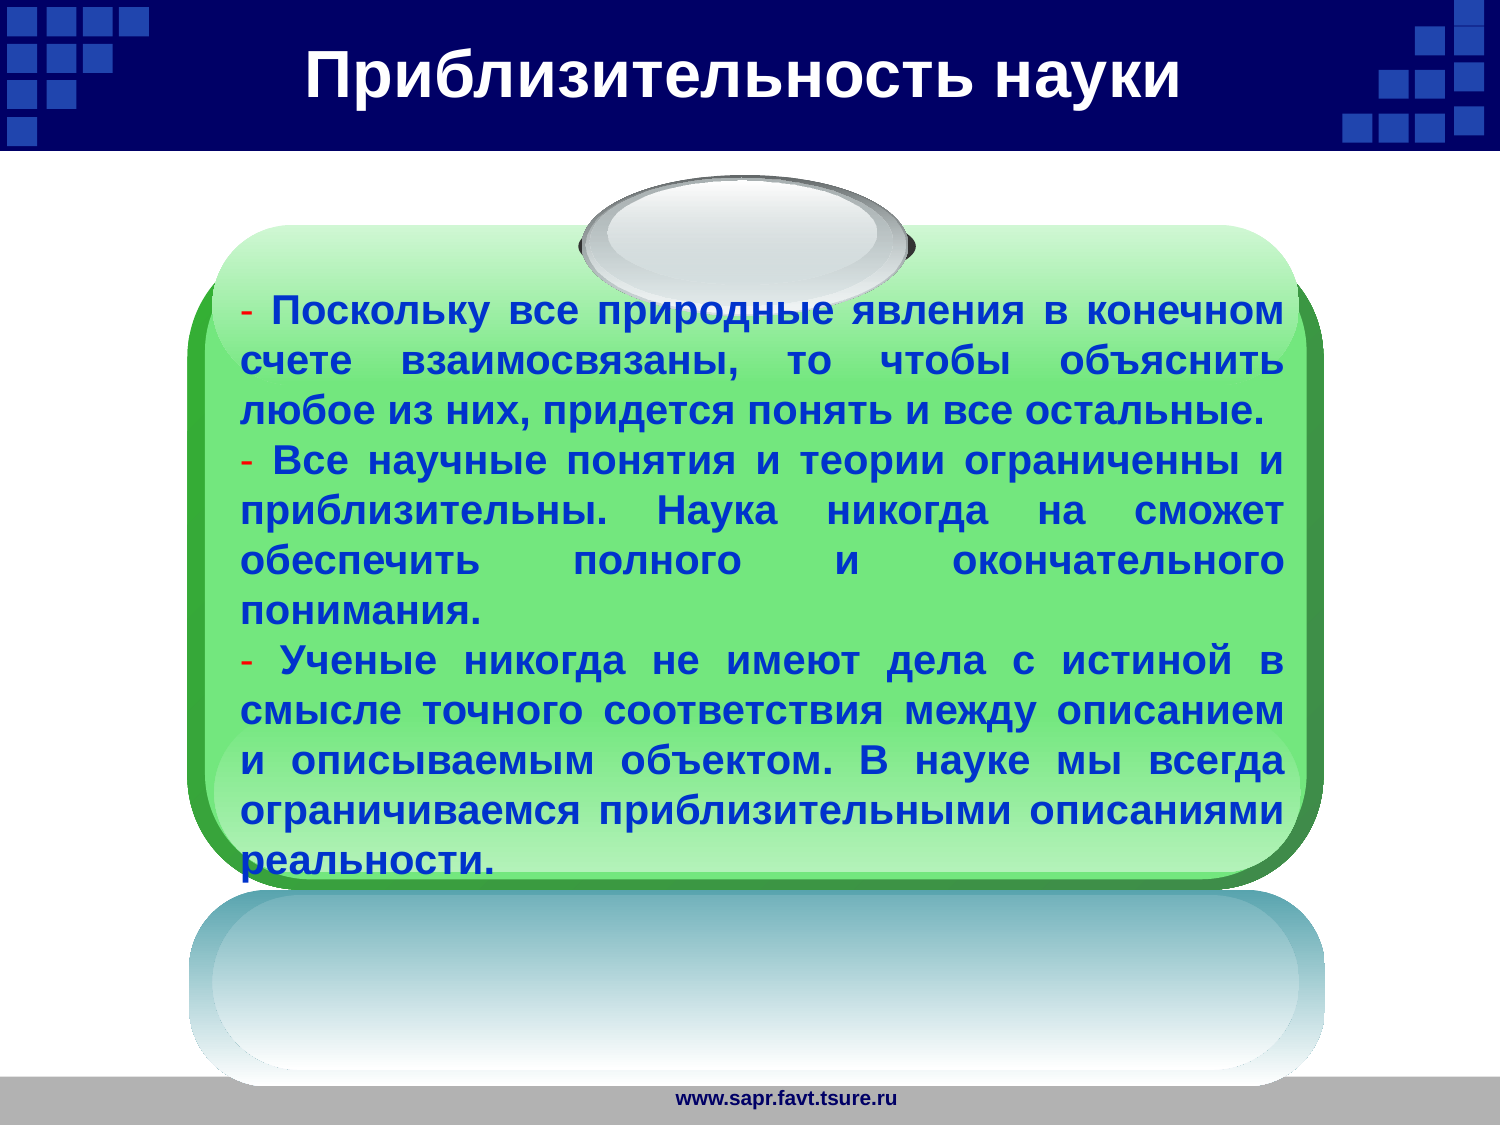

Приблизительность науки

- Поскольку все природные явления в конечном счете взаимосвязаны, то чтобы объяснить любое из них, придется понять и все остальные.
- Все научные понятия и теории ограниченны и приблизительны. Наука никогда на сможет обеспечить полного и окончательного понимания.
- Ученые никогда не имеют дела с истиной в смысле точного соответствия между описанием и описываемым объектом. В науке мы всегда ограничиваемся приблизительными описаниями реальности.

www.sapr.favt.tsure.ru